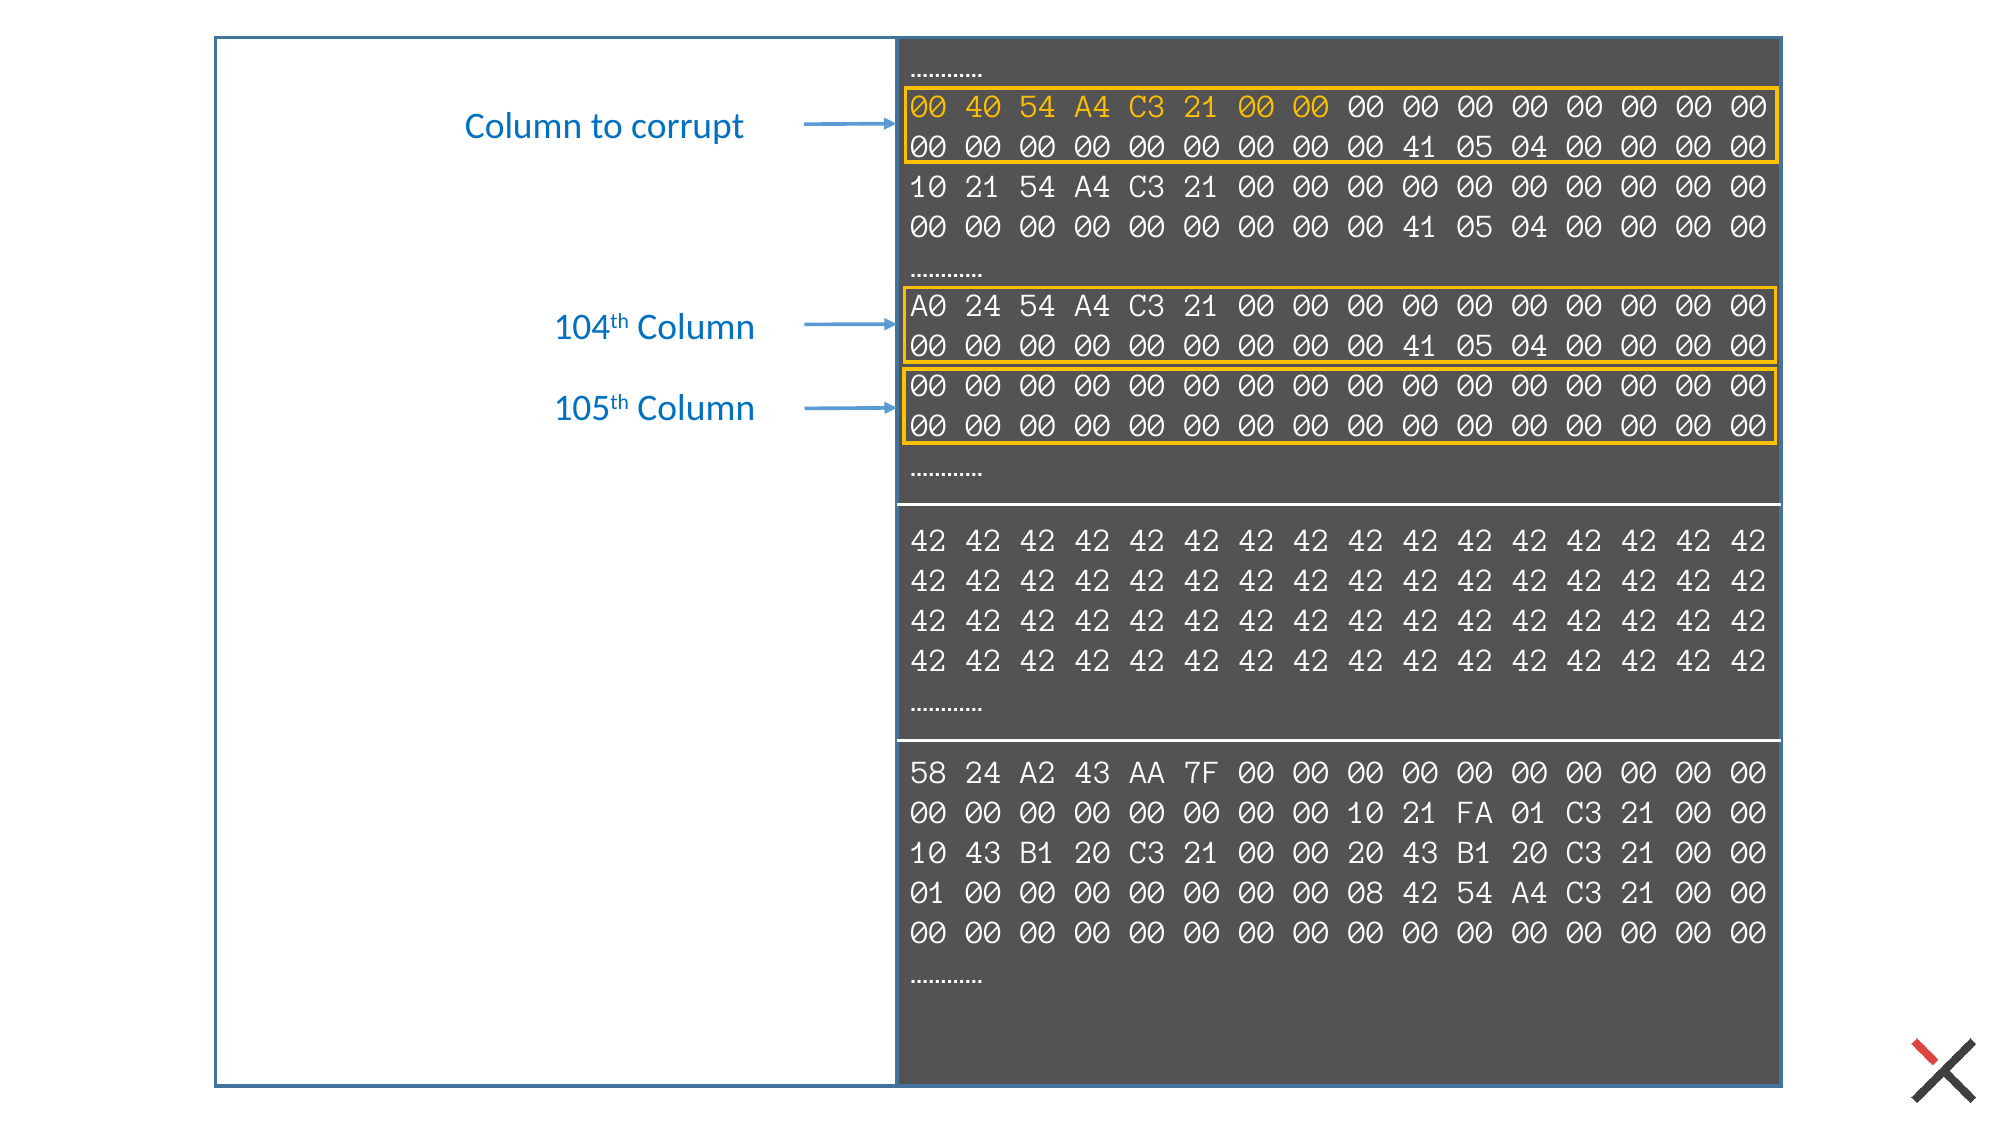

…………
00 40 54 A4 C3 21 00 00 00 00 00 00 00 00 00 00
00 00 00 00 00 00 00 00 00 41 05 04 00 00 00 00
10 21 54 A4 C3 21 00 00 00 00 00 00 00 00 00 00
00 00 00 00 00 00 00 00 00 41 05 04 00 00 00 00
…………
A0 24 54 A4 C3 21 00 00 00 00 00 00 00 00 00 00
00 00 00 00 00 00 00 00 00 41 05 04 00 00 00 00
00 00 00 00 00 00 00 00 00 00 00 00 00 00 00 00
00 00 00 00 00 00 00 00 00 00 00 00 00 00 00 00
…………

Column to corrupt

104th Column

105th Column
42 42 42 42 42 42 42 42 42 42 42 42 42 42 42 42
42 42 42 42 42 42 42 42 42 42 42 42 42 42 42 42
42 42 42 42 42 42 42 42 42 42 42 42 42 42 42 42
42 42 42 42 42 42 42 42 42 42 42 42 42 42 42 42
…………
58 24 A2 43 AA 7F 00 00 00 00 00 00 00 00 00 00
00 00 00 00 00 00 00 00 10 21 FA 01 C3 21 00 00
10 43 B1 20 C3 21 00 00 20 43 B1 20 C3 21 00 00
01 00 00 00 00 00 00 00 08 42 54 A4 C3 21 00 00
00 00 00 00 00 00 00 00 00 00 00 00 00 00 00 00
…………